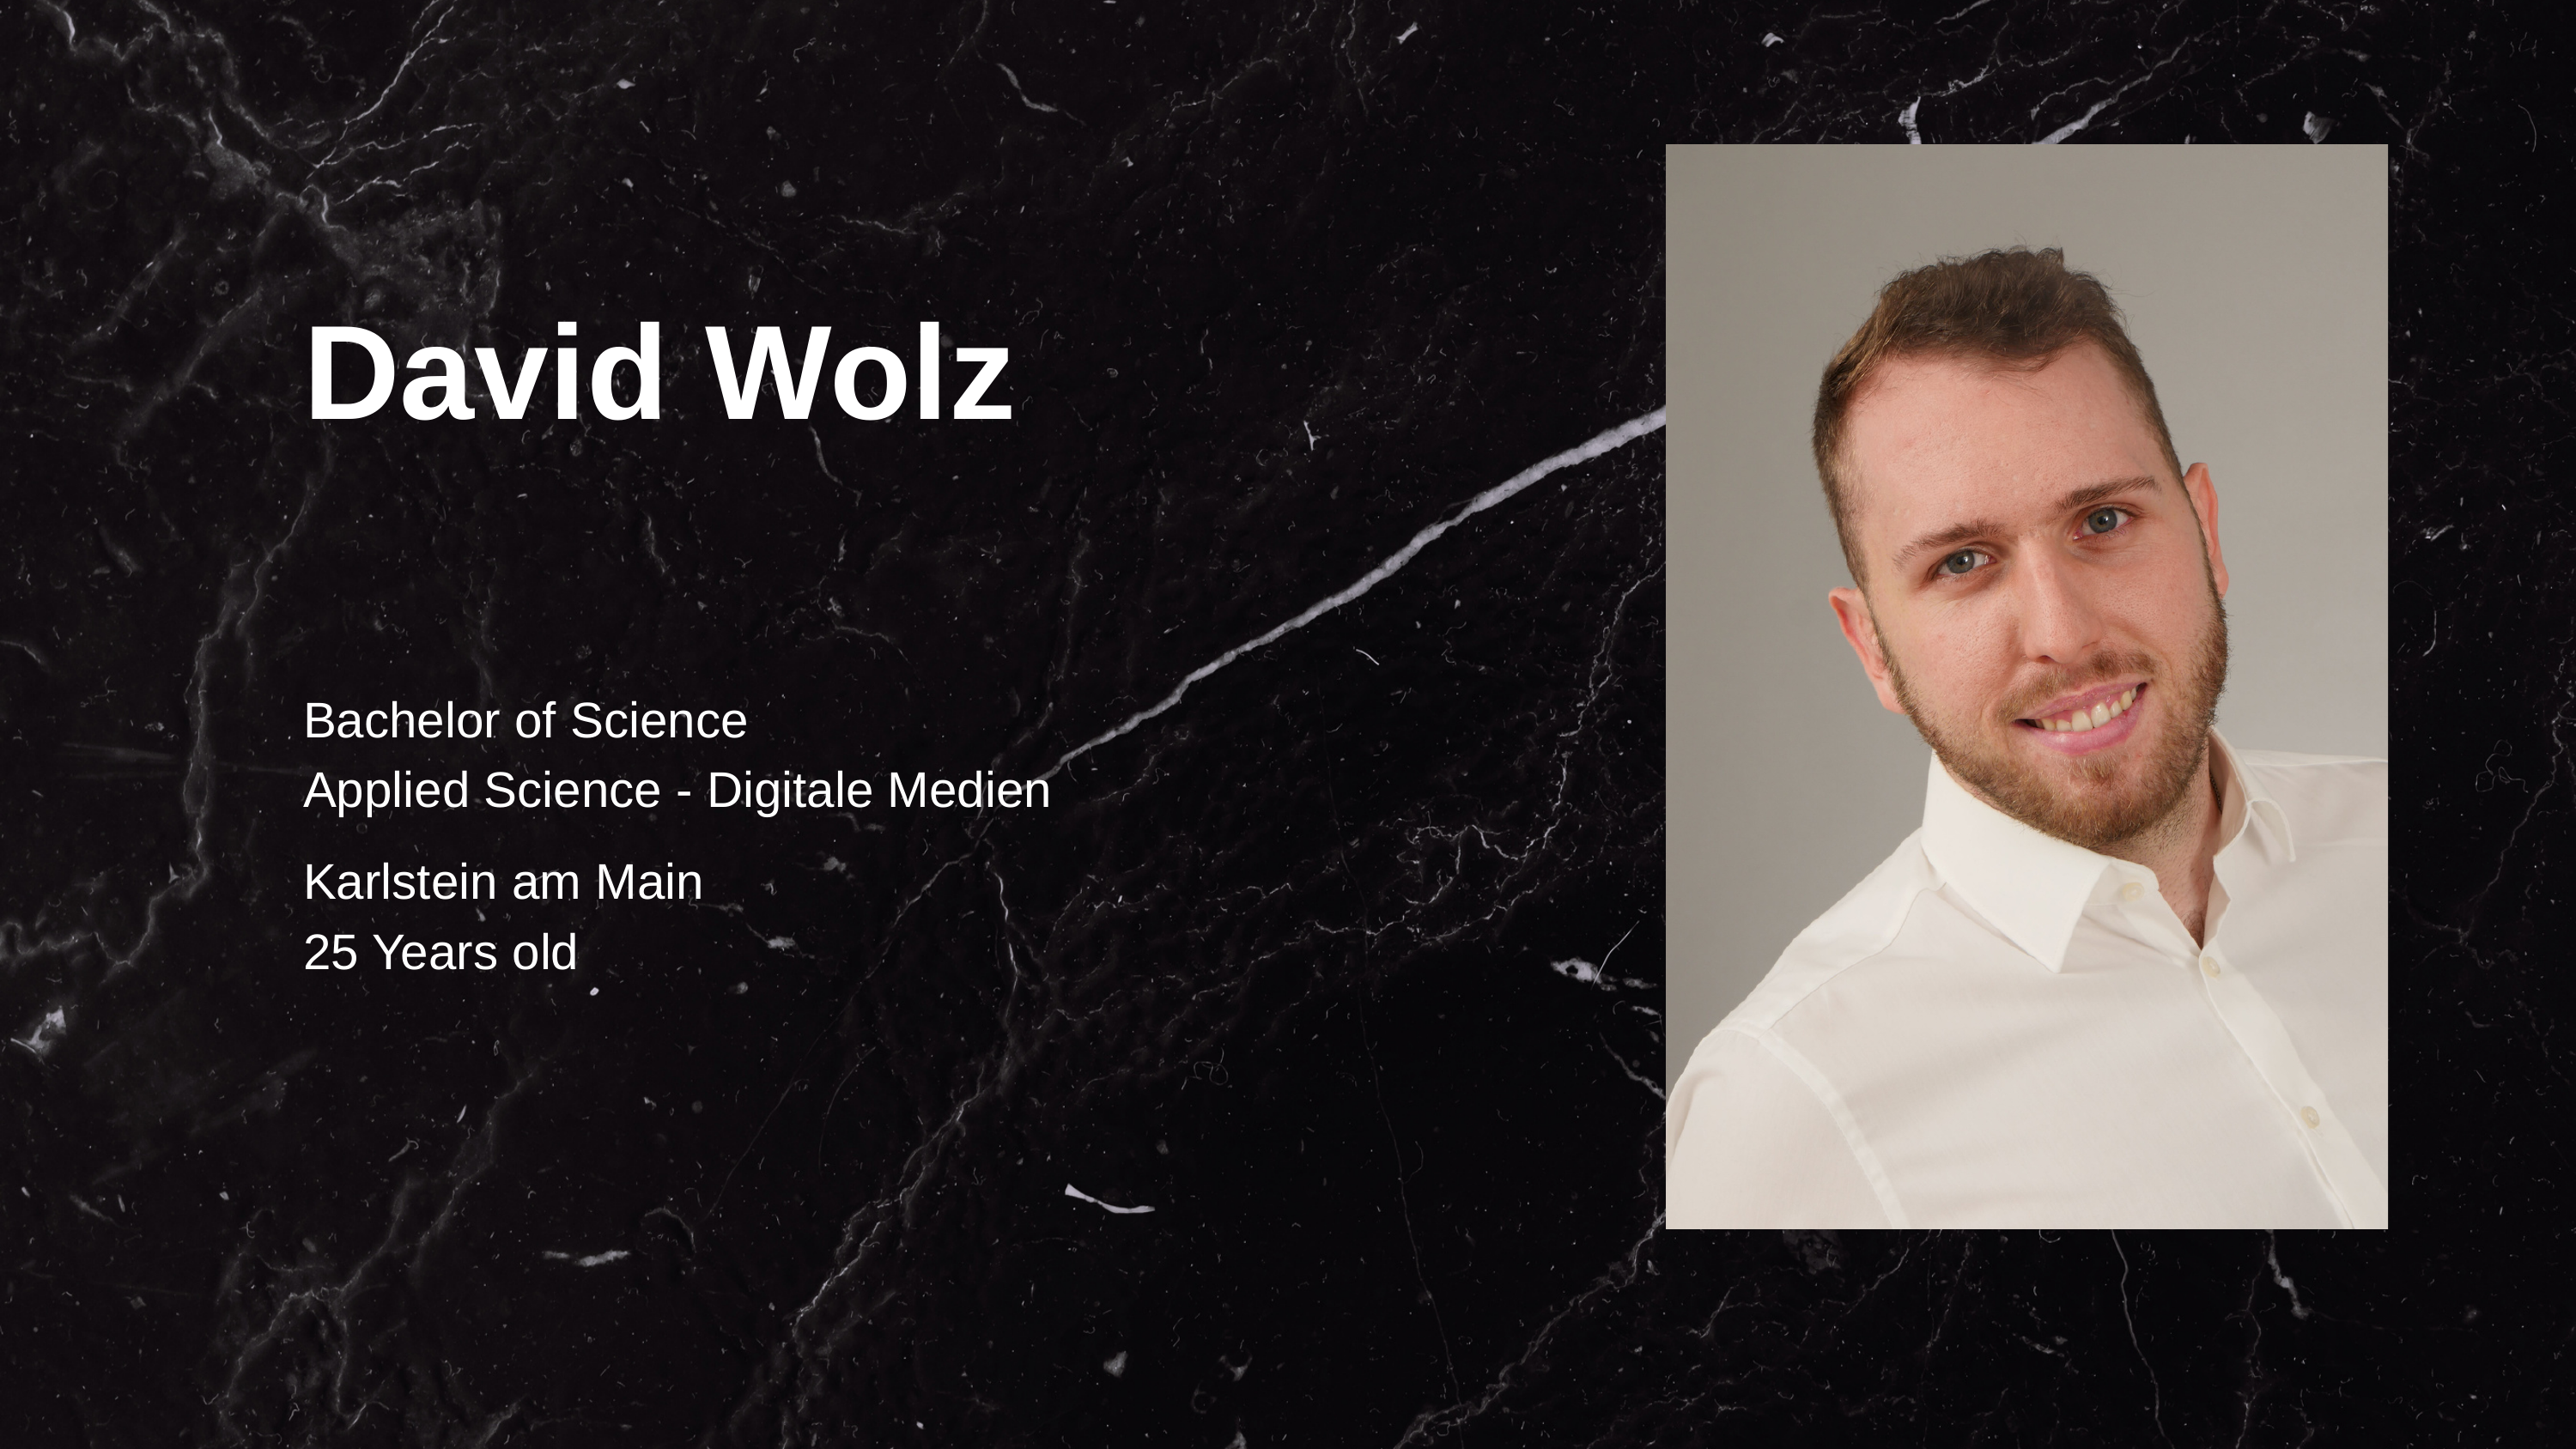

David Wolz
Bachelor of Science
Applied Science - Digitale Medien
Karlstein am Main
25 Years old